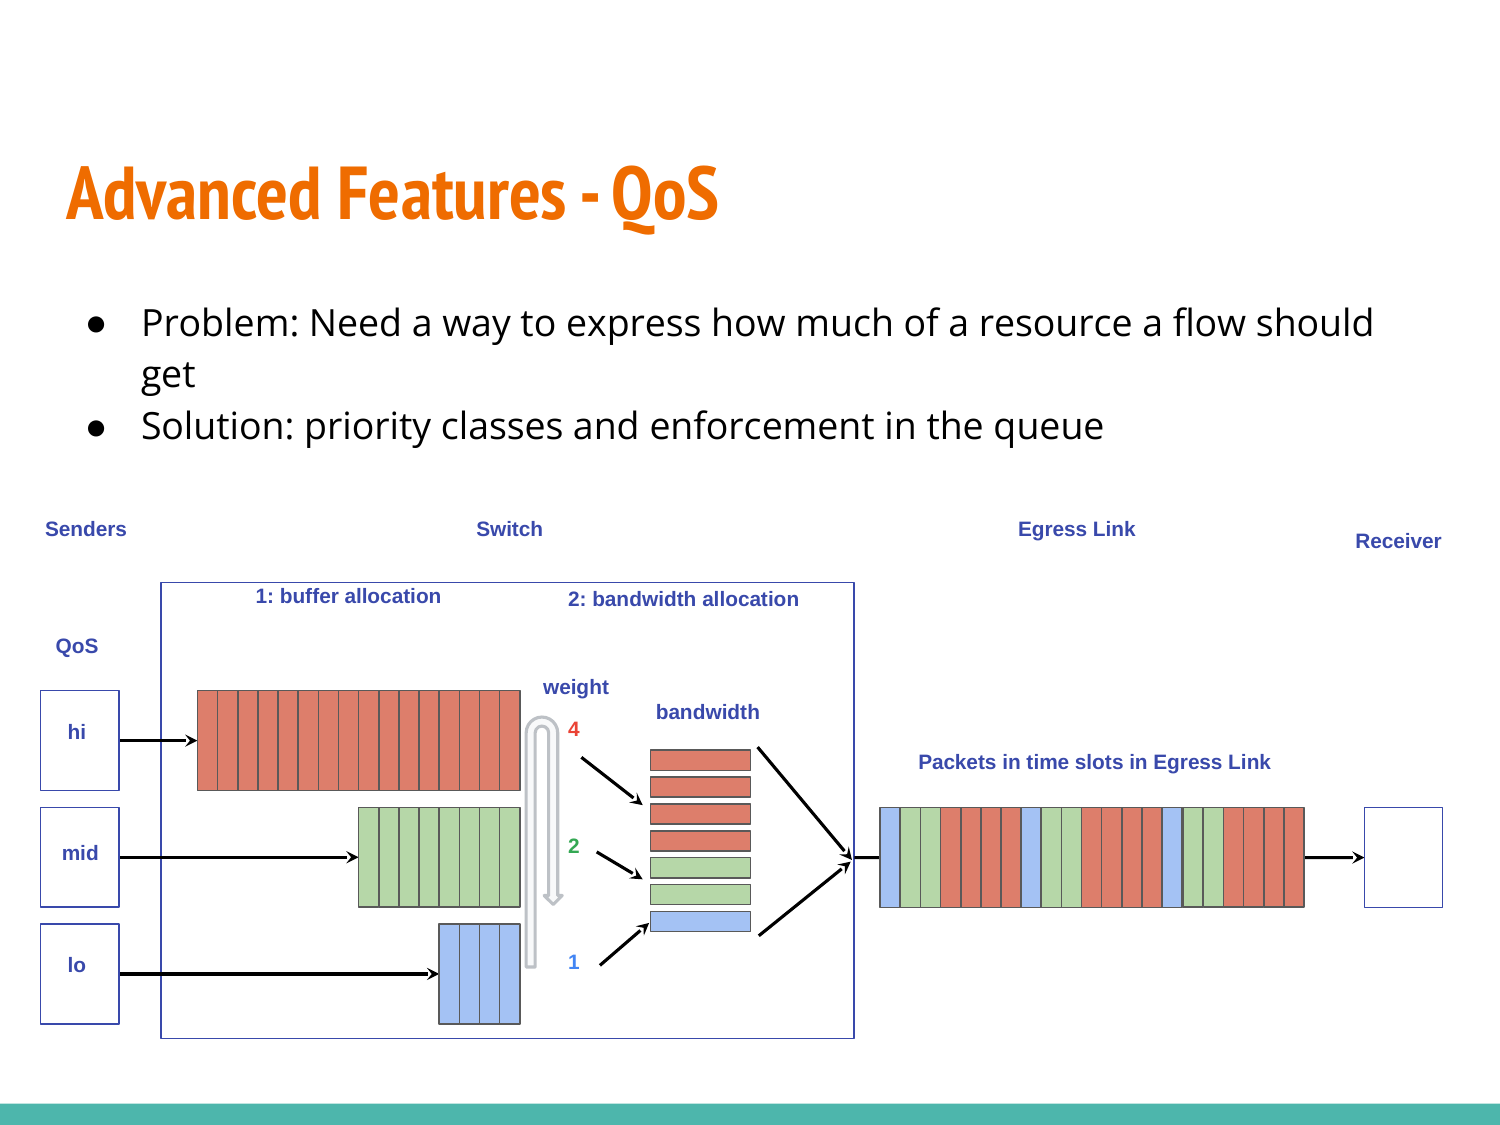

# Advanced Features - QoS
Problem: Need a way to express how much of a resource a flow should get
Solution: priority classes and enforcement in the queue

Senders
Egress Link
Switch
Receiver
1: buffer allocation
2: bandwidth allocation

QoS
weight
bandwidth

4
hi

Packets in time slots in Egress Link

2
mid

1
lo